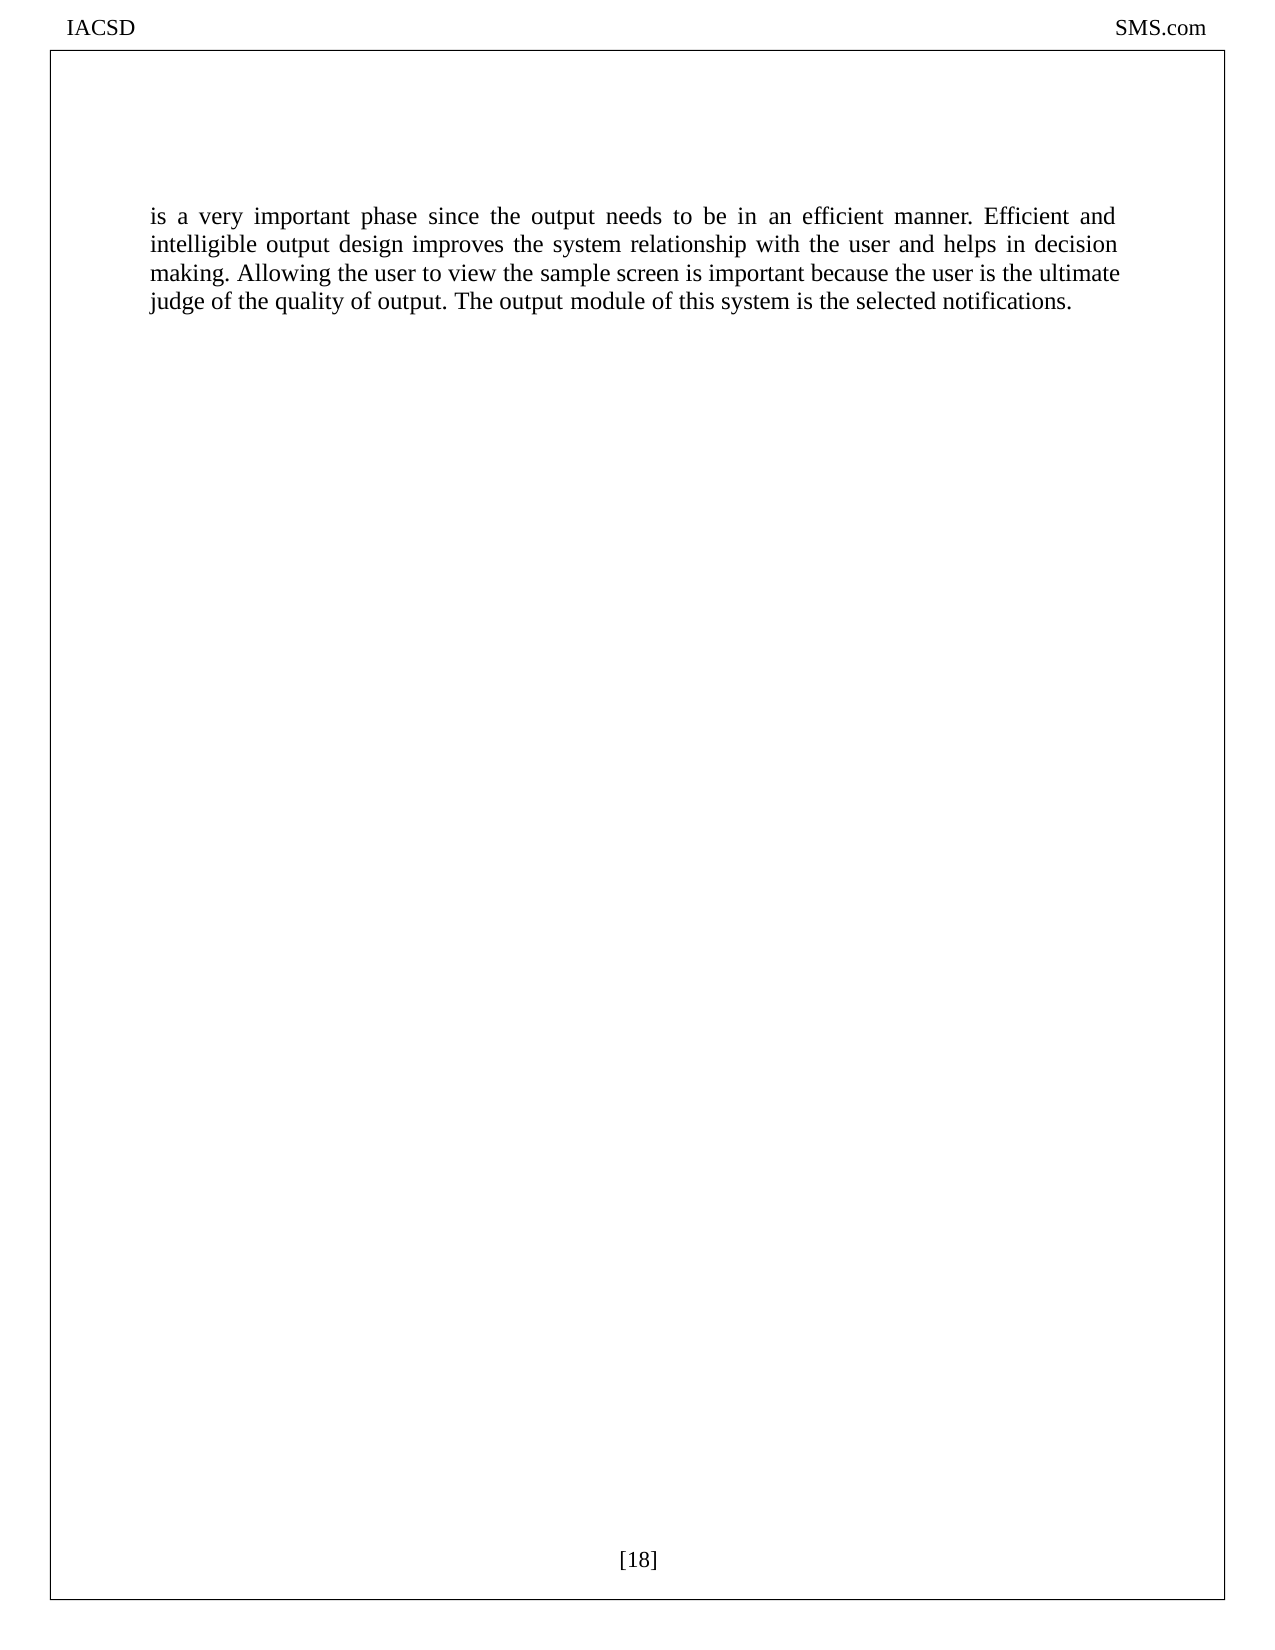

IACSD
SMS.com

is a very important phase since the output needs to be in an efficient manner. Efficient and  intelligible output design improves the system relationship with the user and helps in decision  making. Allowing the user to view the sample screen is important because the user is the ultimate  judge of the quality of output. The output module of this system is the selected notifications.
[18]